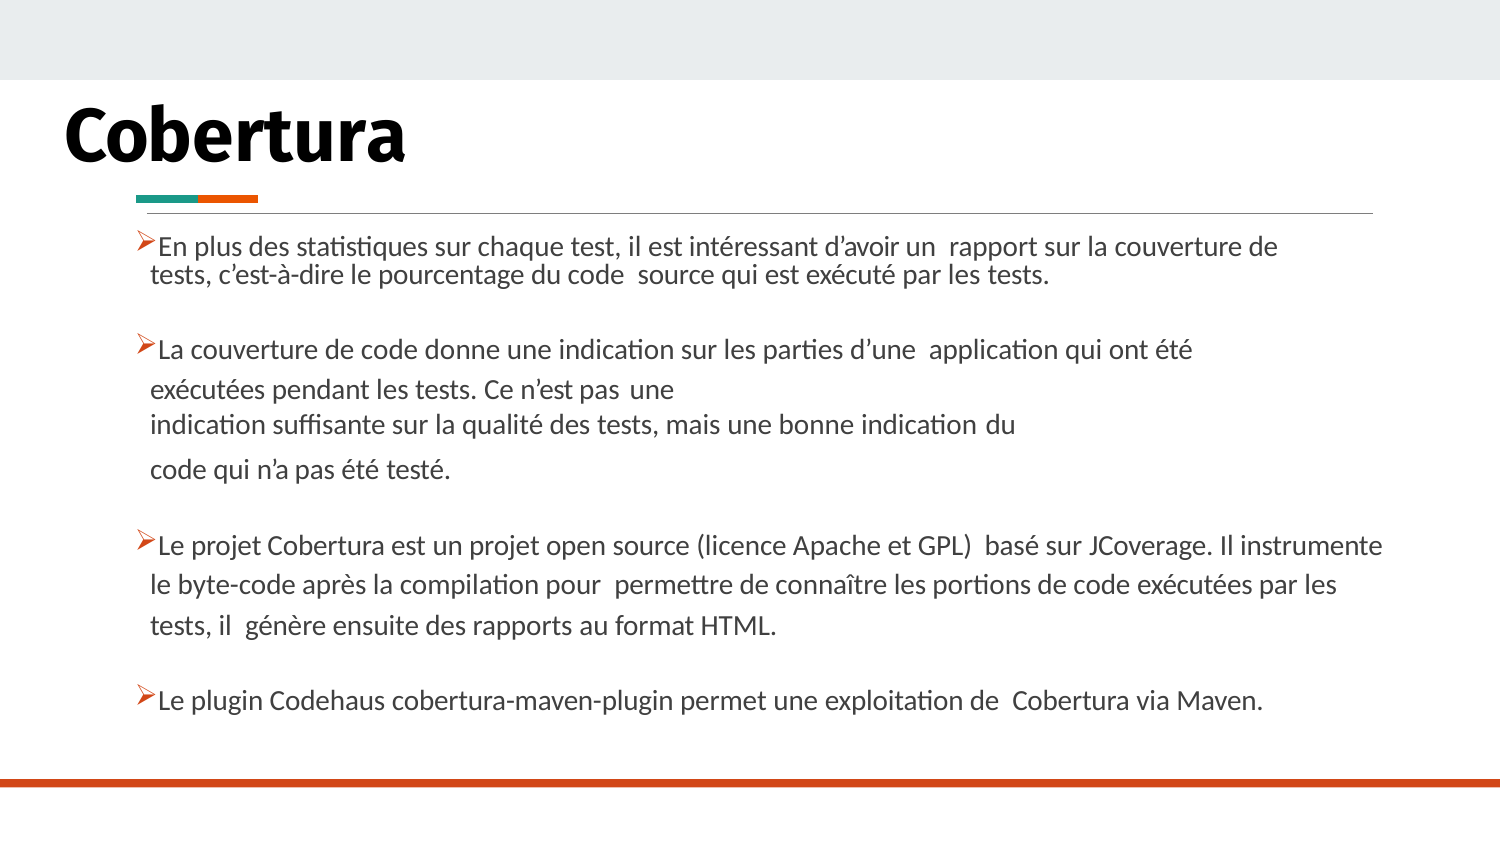

# Cobertura

En plus des statistiques sur chaque test, il est intéressant d’avoir un  rapport sur la couverture de tests, c’est-à-dire le pourcentage du code  source qui est exécuté par les tests.

La couverture de code donne une indication sur les parties d’une  application qui ont été exécutées pendant les tests. Ce n’est pas une
indication suffisante sur la qualité des tests, mais une bonne indication du
code qui n’a pas été testé.

Le projet Cobertura est un projet open source (licence Apache et GPL)  basé sur JCoverage. Il instrumente le byte-code après la compilation pour  permettre de connaître les portions de code exécutées par les tests, il  génère ensuite des rapports au format HTML.

Le plugin Codehaus cobertura-maven-plugin permet une exploitation de  Cobertura via Maven.